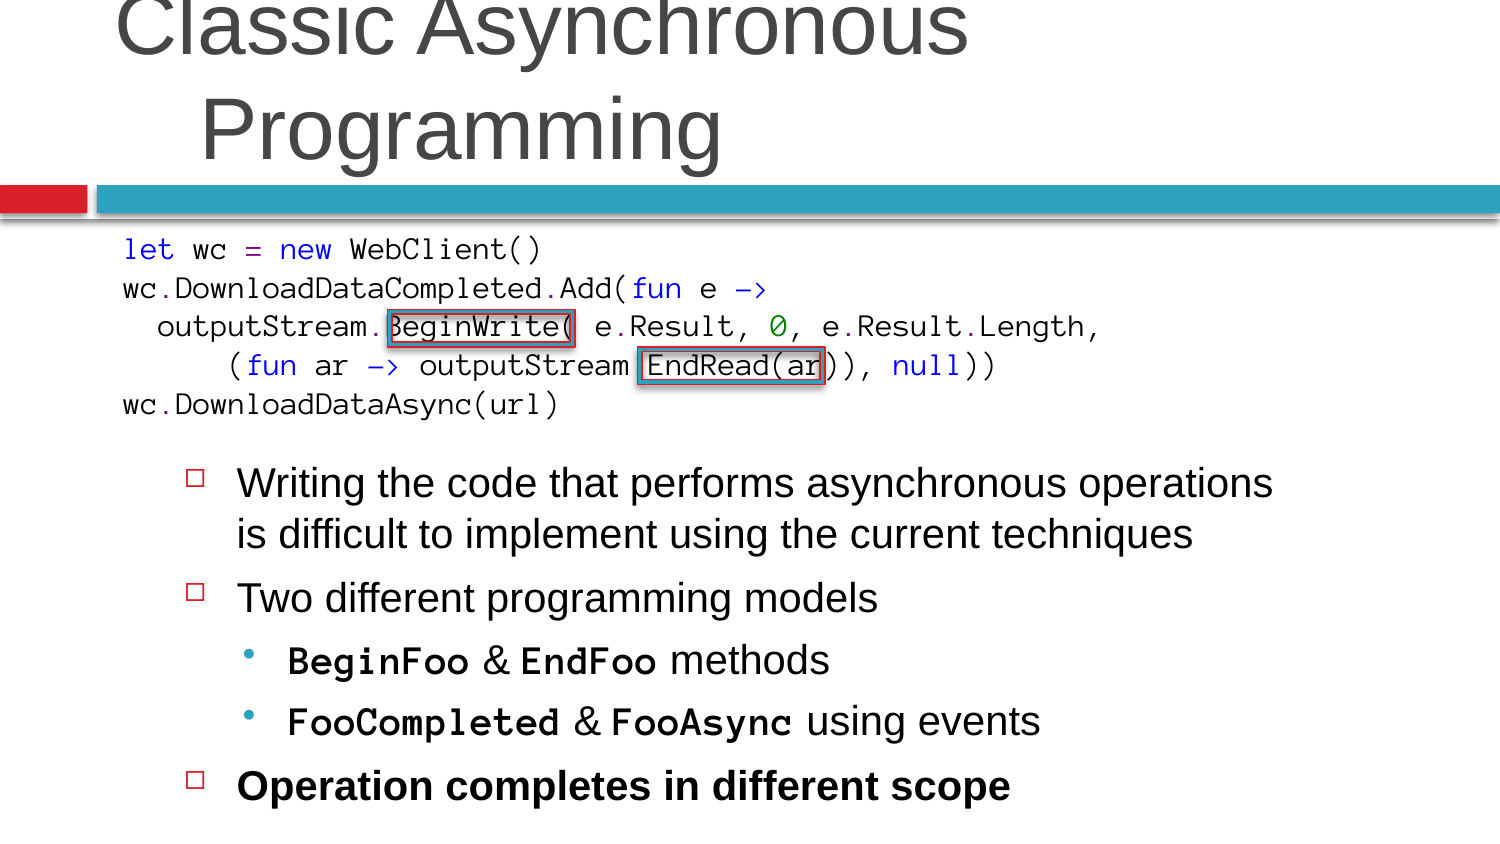

# Classic Asynchronous Programming

let wc = new WebClient()
wc.DownloadDataCompleted.Add(fun e ->
  outputStream.BeginWrite( e.Result, 0, e.Result.Length,
      (fun ar -> outputStream.EndRead(ar)), null))
wc.DownloadDataAsync(url)

Writing the code that performs asynchronous operations is difficult to implement using the current techniques
Two different programming models
BeginFoo & EndFoo methods
FooCompleted & FooAsync using events
Operation completes in different scope